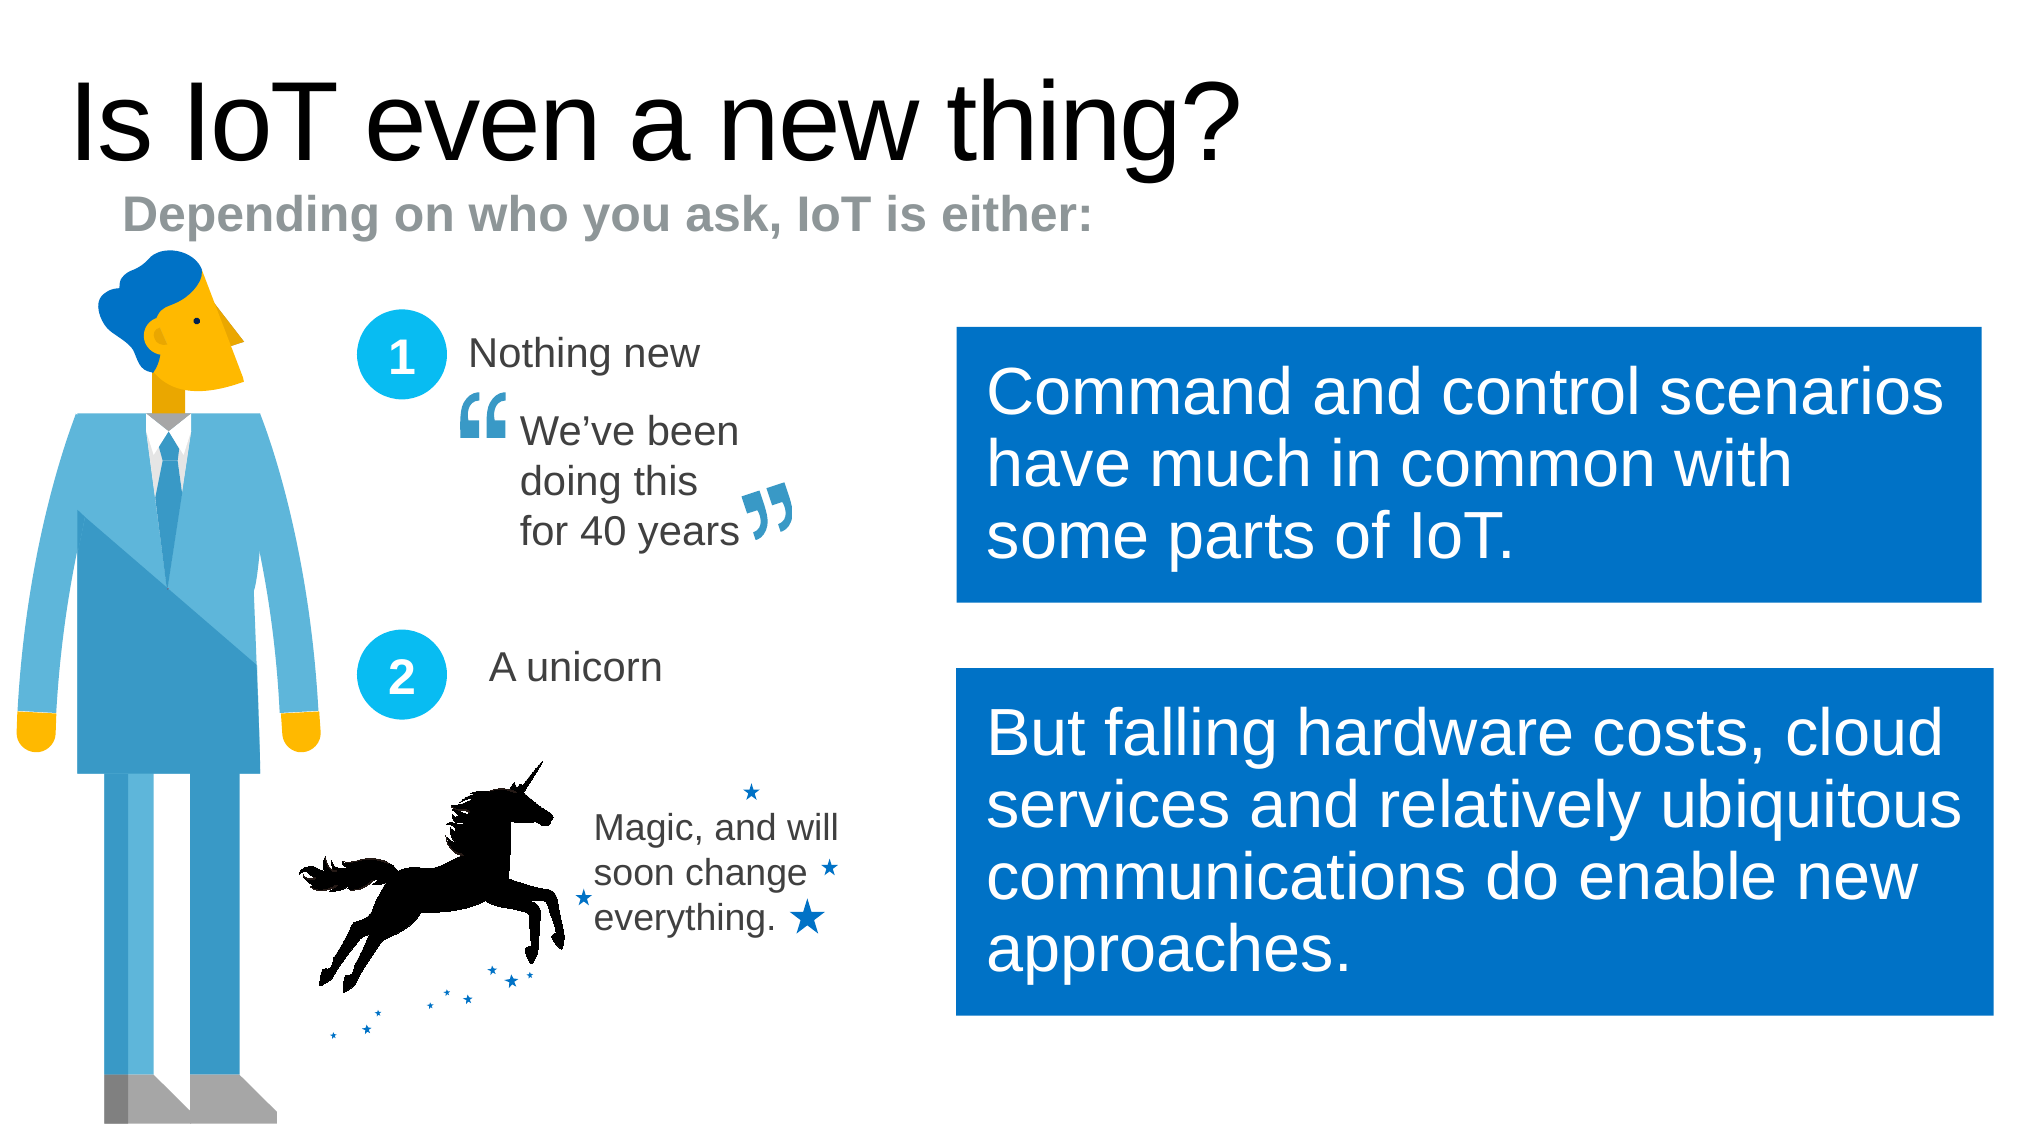

# Is IoT even a new thing?
Depending on who you ask, IoT is either:

1
Nothing new
Command and control scenarios have much in common with some parts of IoT.

We’ve been doing this for 40 years

2
A unicorn
But falling hardware costs, cloud services and relatively ubiquitous communications do enable new approaches.

Magic, and will soon change everything.